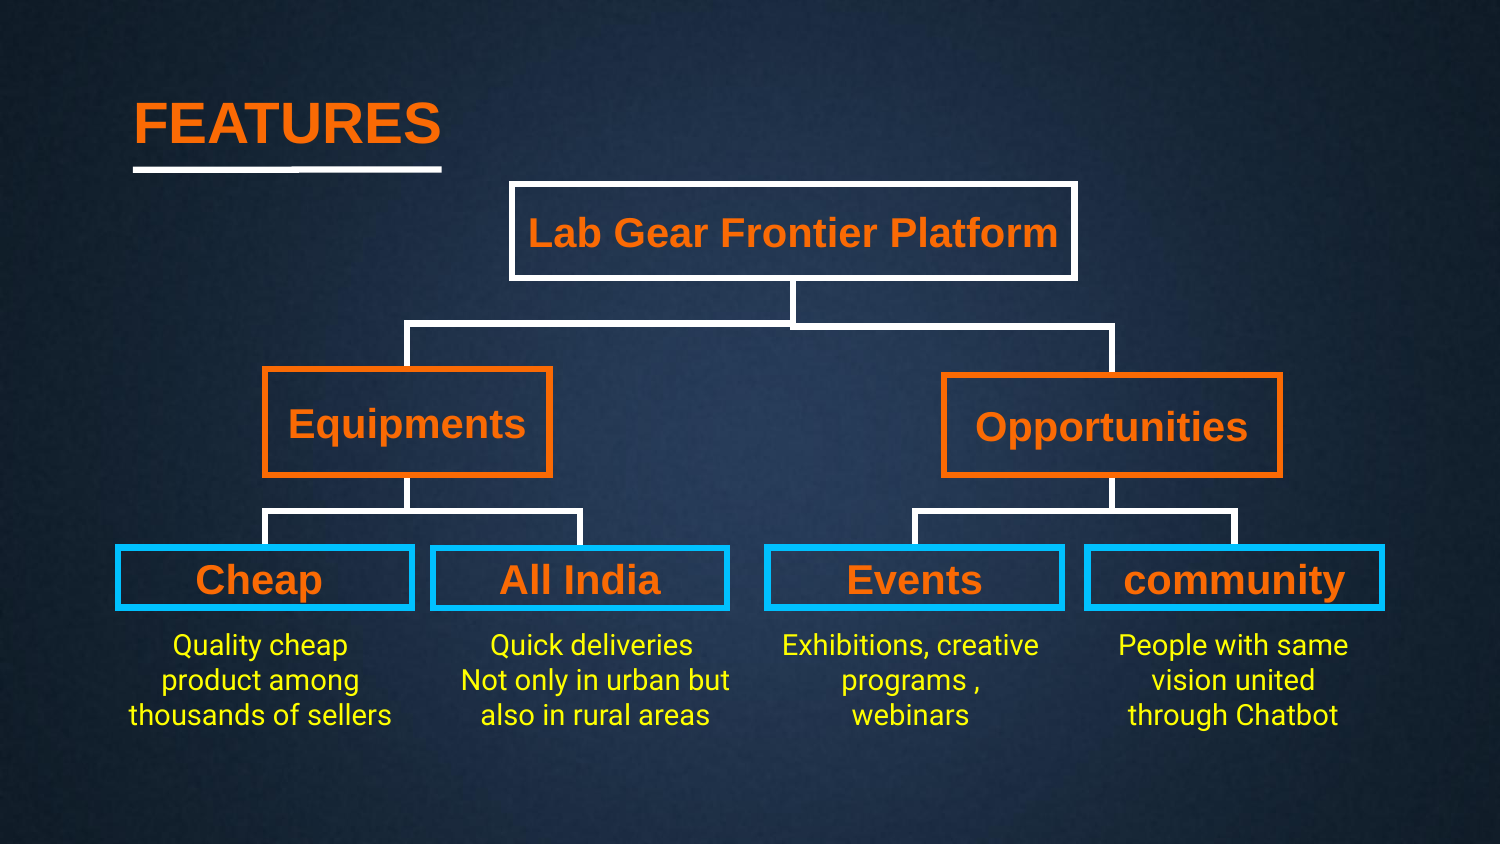

# FEATURES
Lab Gear Frontier Platform
Equipments
Opportunities
Cheap
Events
community
All India
Quick deliveries
Not only in urban but also in rural areas
Exhibitions, creative programs , webinars
People with same vision united through Chatbot
Quality cheap product among thousands of sellers